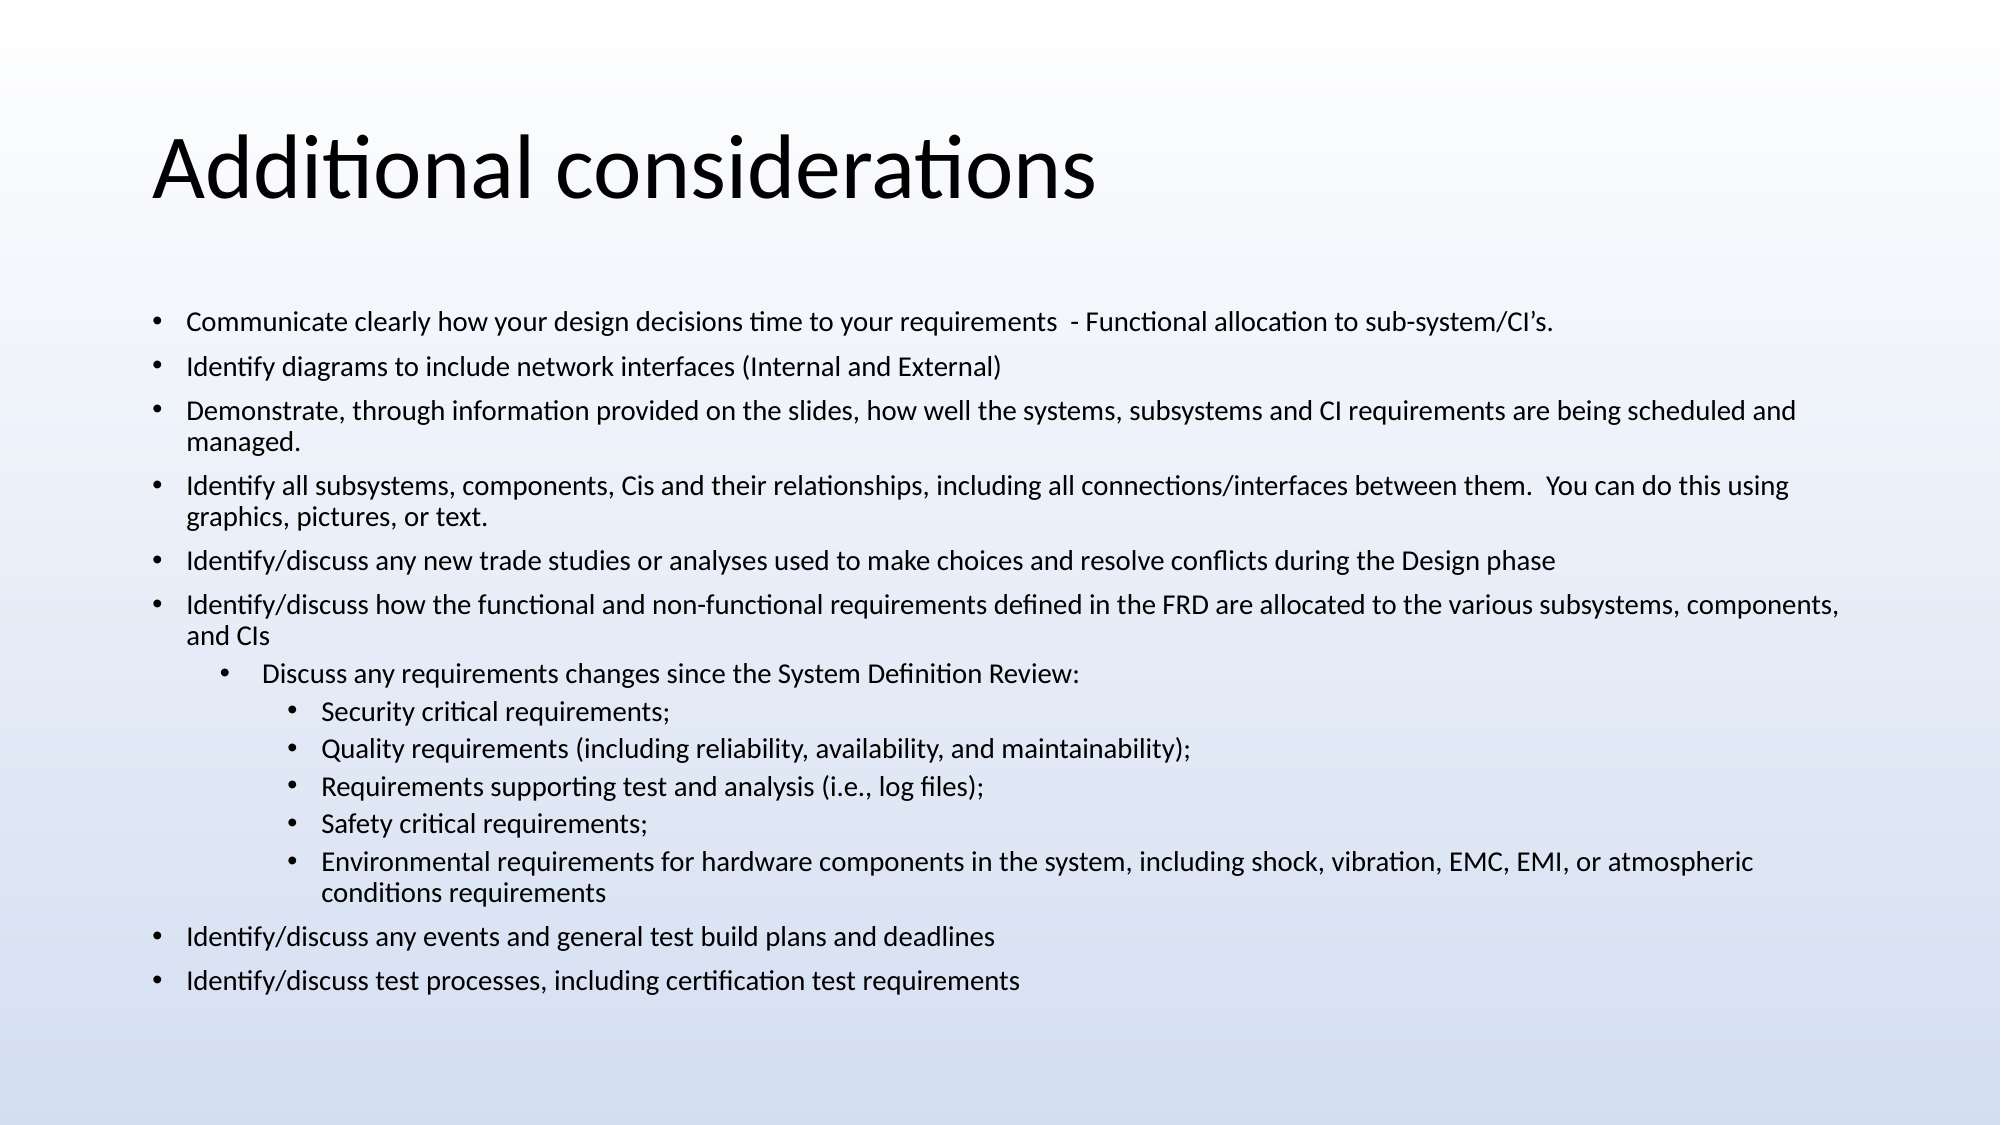

# Additional considerations
Communicate clearly how your design decisions time to your requirements  - Functional allocation to sub-system/CI’s.
Identify diagrams to include network interfaces (Internal and External)
Demonstrate, through information provided on the slides, how well the systems, subsystems and CI requirements are being scheduled and managed.
Identify all subsystems, components, Cis and their relationships, including all connections/interfaces between them.  You can do this using graphics, pictures, or text.
Identify/discuss any new trade studies or analyses used to make choices and resolve conflicts during the Design phase
Identify/discuss how the functional and non-functional requirements defined in the FRD are allocated to the various subsystems, components, and CIs
Discuss any requirements changes since the System Definition Review:
Security critical requirements;
Quality requirements (including reliability, availability, and maintainability);
Requirements supporting test and analysis (i.e., log files);
Safety critical requirements;
Environmental requirements for hardware components in the system, including shock, vibration, EMC, EMI, or atmospheric conditions requirements
Identify/discuss any events and general test build plans and deadlines
Identify/discuss test processes, including certification test requirements